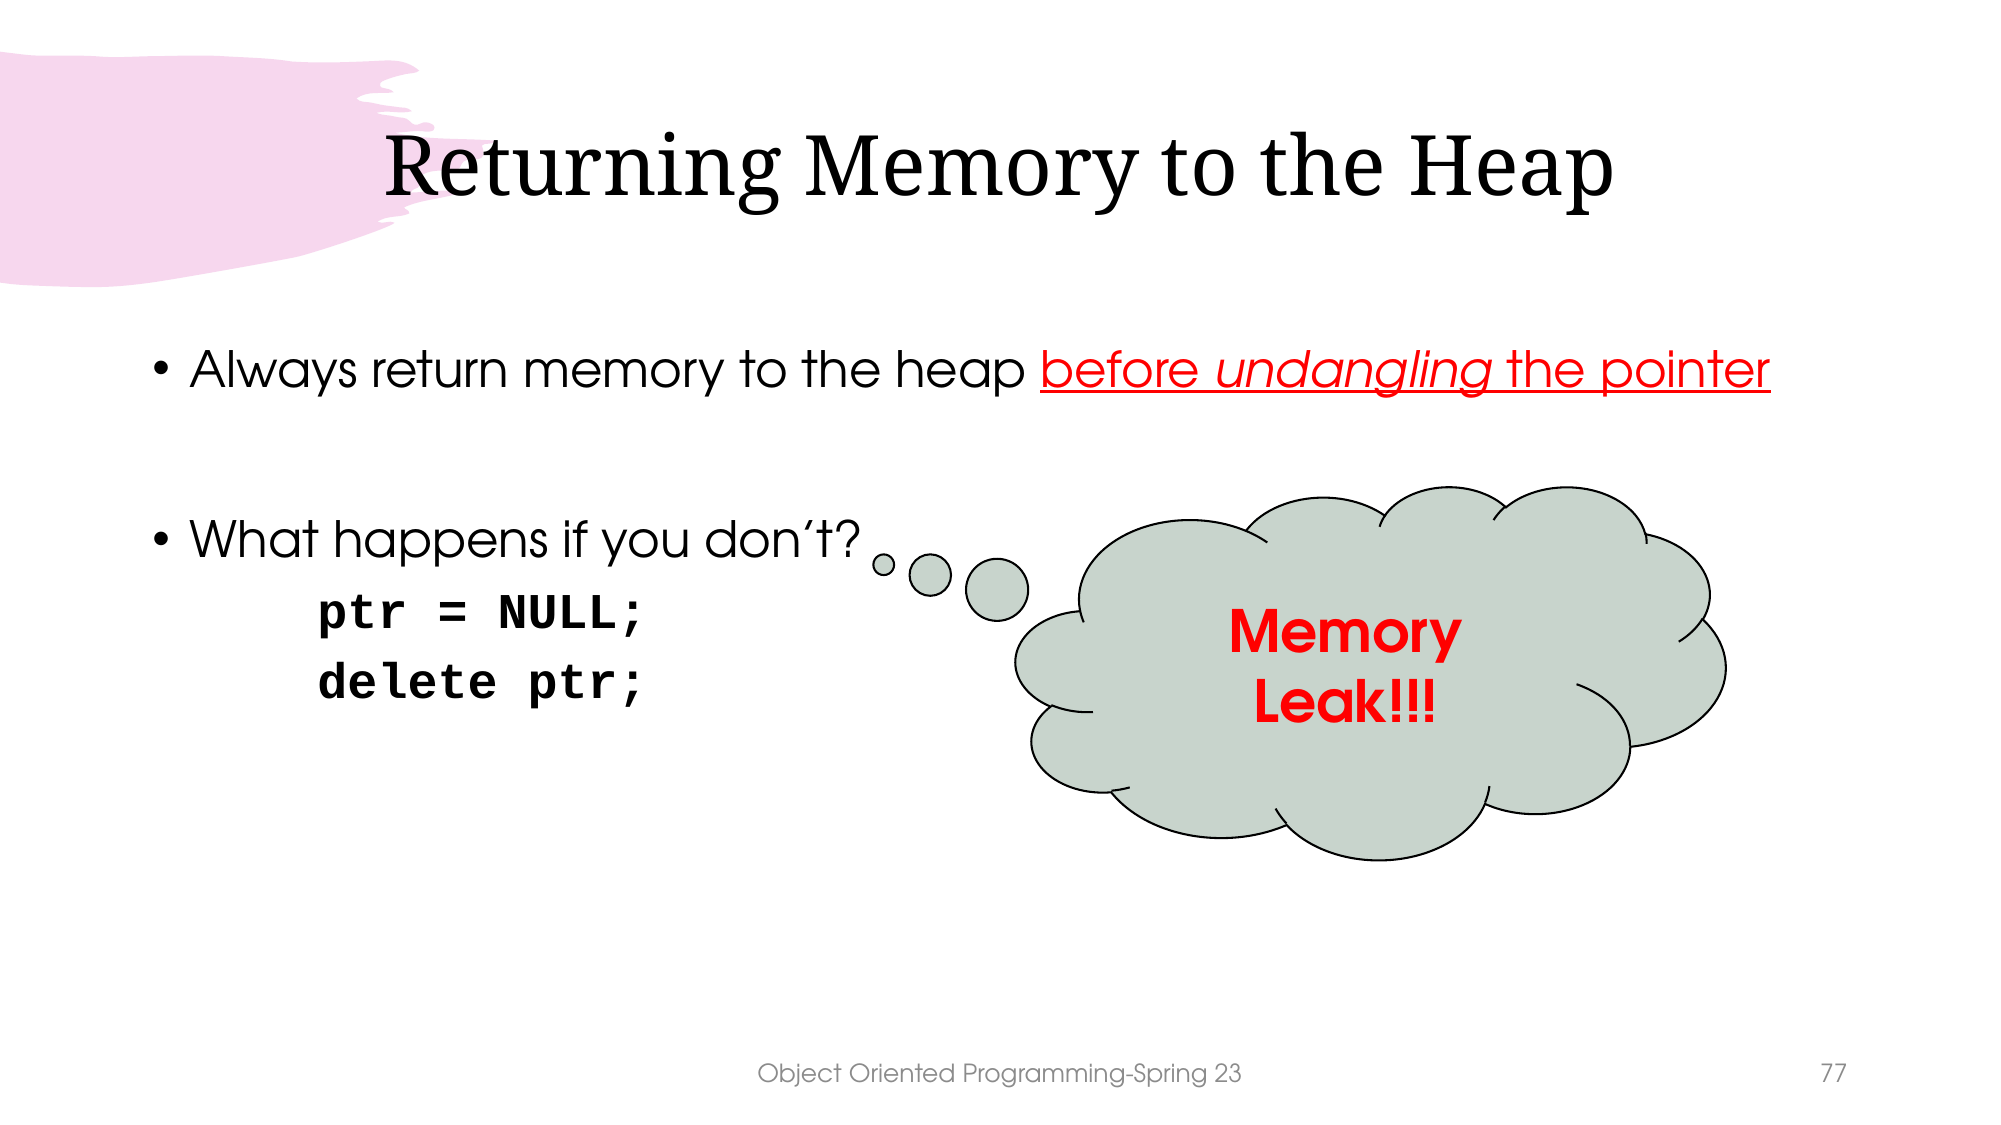

# Returning Memory to the Heap
Always return memory to the heap before undangling the pointer

What happens if you don’t?
   ptr = NULL;
   delete ptr;

Memory Leak!!!
Object Oriented Programming-Spring 23
77